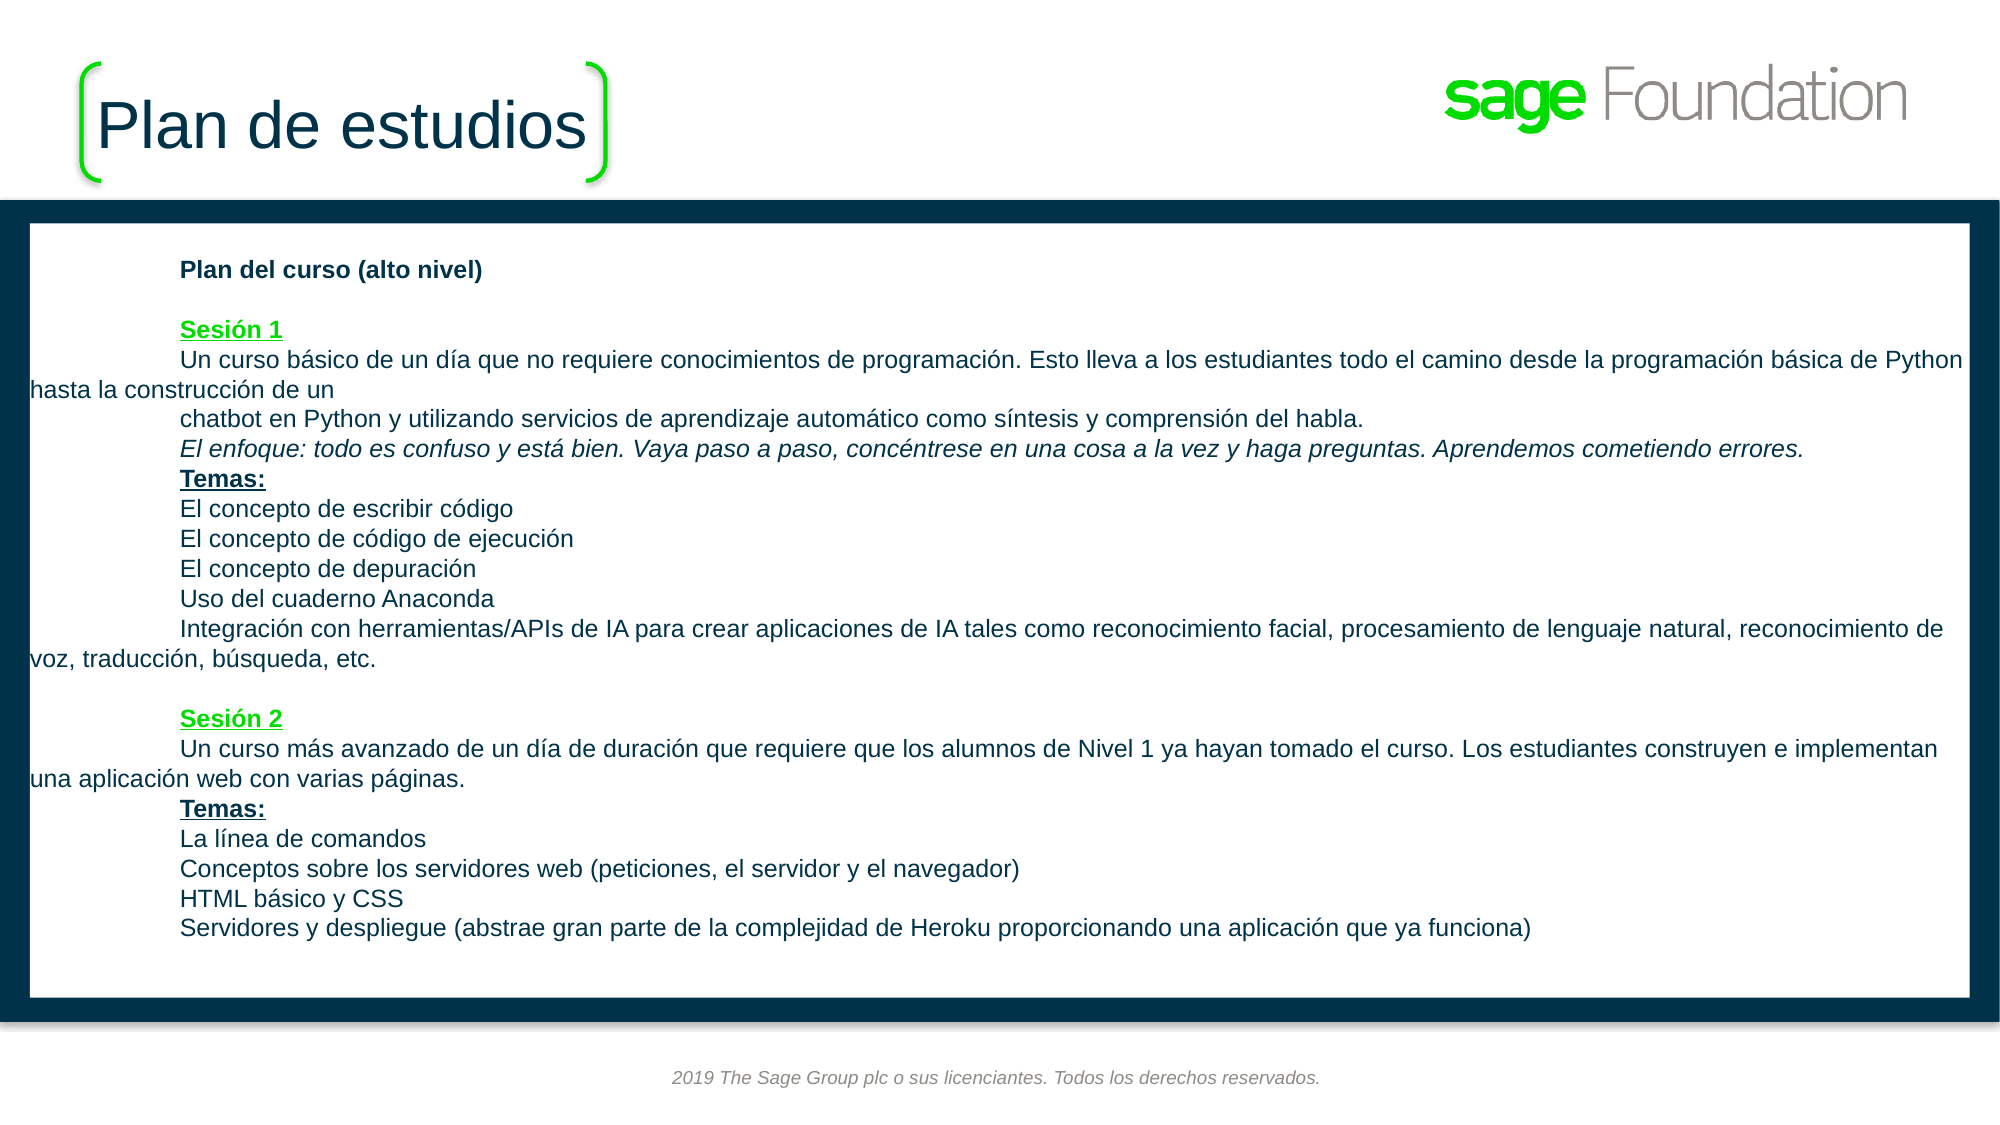

Plan de estudios
# Plan del curso (alto nivel) Sesión 1 Un curso básico de un día que no requiere conocimientos de programación. Esto lleva a los estudiantes todo el camino desde la programación básica de Python hasta la construcción de un chatbot en Python y utilizando servicios de aprendizaje automático como síntesis y comprensión del habla. El enfoque: todo es confuso y está bien. Vaya paso a paso, concéntrese en una cosa a la vez y haga preguntas. Aprendemos cometiendo errores. Temas: El concepto de escribir código El concepto de código de ejecución El concepto de depuración Uso del cuaderno Anaconda Integración con herramientas/APIs de IA para crear aplicaciones de IA tales como reconocimiento facial, procesamiento de lenguaje natural, reconocimiento de voz, traducción, búsqueda, etc. Sesión 2 Un curso más avanzado de un día de duración que requiere que los alumnos de Nivel 1 ya hayan tomado el curso. Los estudiantes construyen e implementan una aplicación web con varias páginas. Temas: La línea de comandos Conceptos sobre los servidores web (peticiones, el servidor y el navegador) HTML básico y CSS Servidores y despliegue (abstrae gran parte de la complejidad de Heroku proporcionando una aplicación que ya funciona)